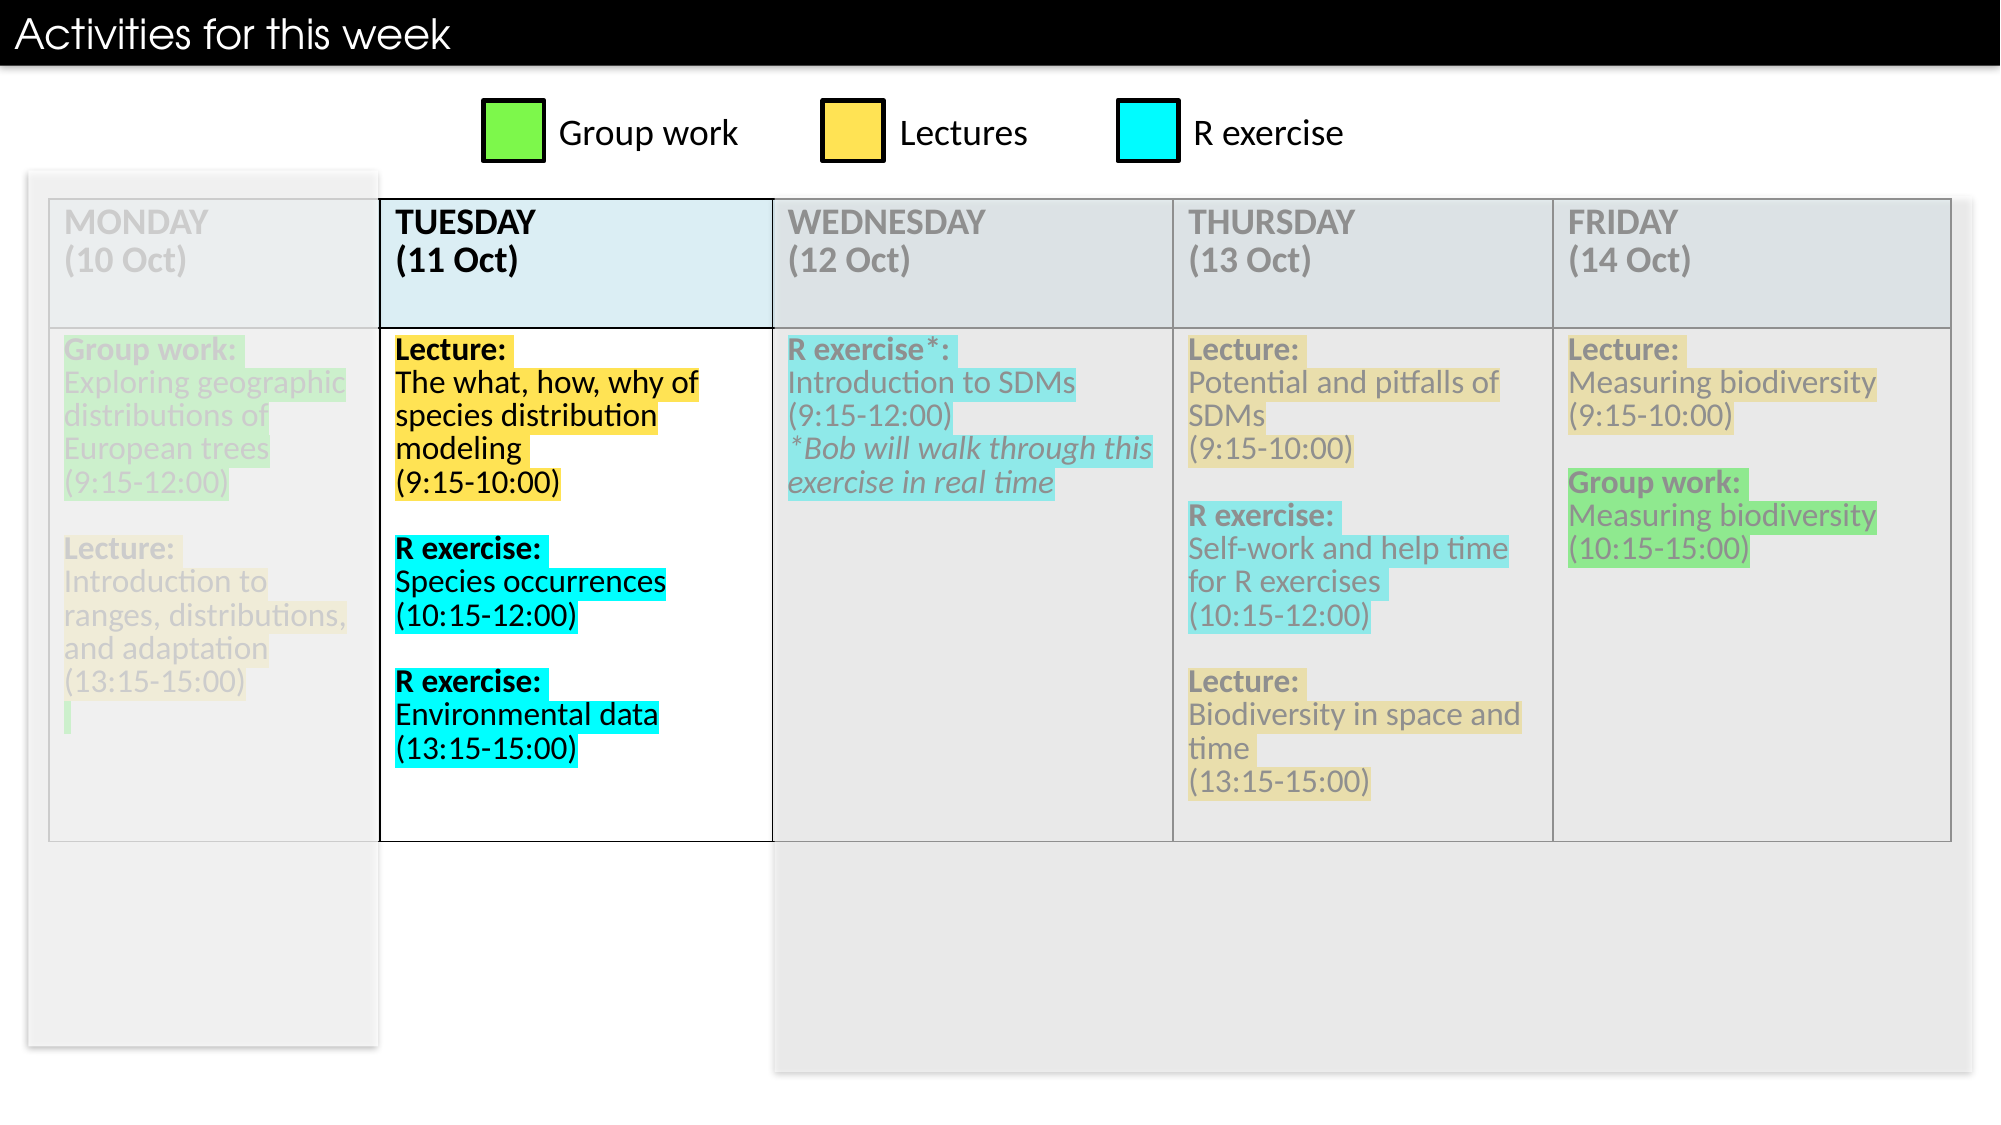

Activities for this week

Group work

Lectures

R exercise

| MONDAY (10 Oct) | TUESDAY (11 Oct) | WEDNESDAY (12 Oct) | THURSDAY (13 Oct) | FRIDAY (14 Oct) |
| --- | --- | --- | --- | --- |
| Group work: Exploring geographic distributions of European trees (9:15-12:00) Lecture: Introduction to ranges, distributions, and adaptation (13:15-15:00) | Lecture: The what, how, why of species distribution modeling (9:15-10:00) R exercise: Species occurrences (10:15-12:00) R exercise: Environmental data (13:15-15:00) | R exercise\*: Introduction to SDMs (9:15-12:00) \*Bob will walk through this exercise in real time | Lecture: Potential and pitfalls of SDMs (9:15-10:00) R exercise: Self-work and help time for R exercises (10:15-12:00) Lecture: Biodiversity in space and time (13:15-15:00) | Lecture: Measuring biodiversity (9:15-10:00) Group work: Measuring biodiversity (10:15-15:00) |